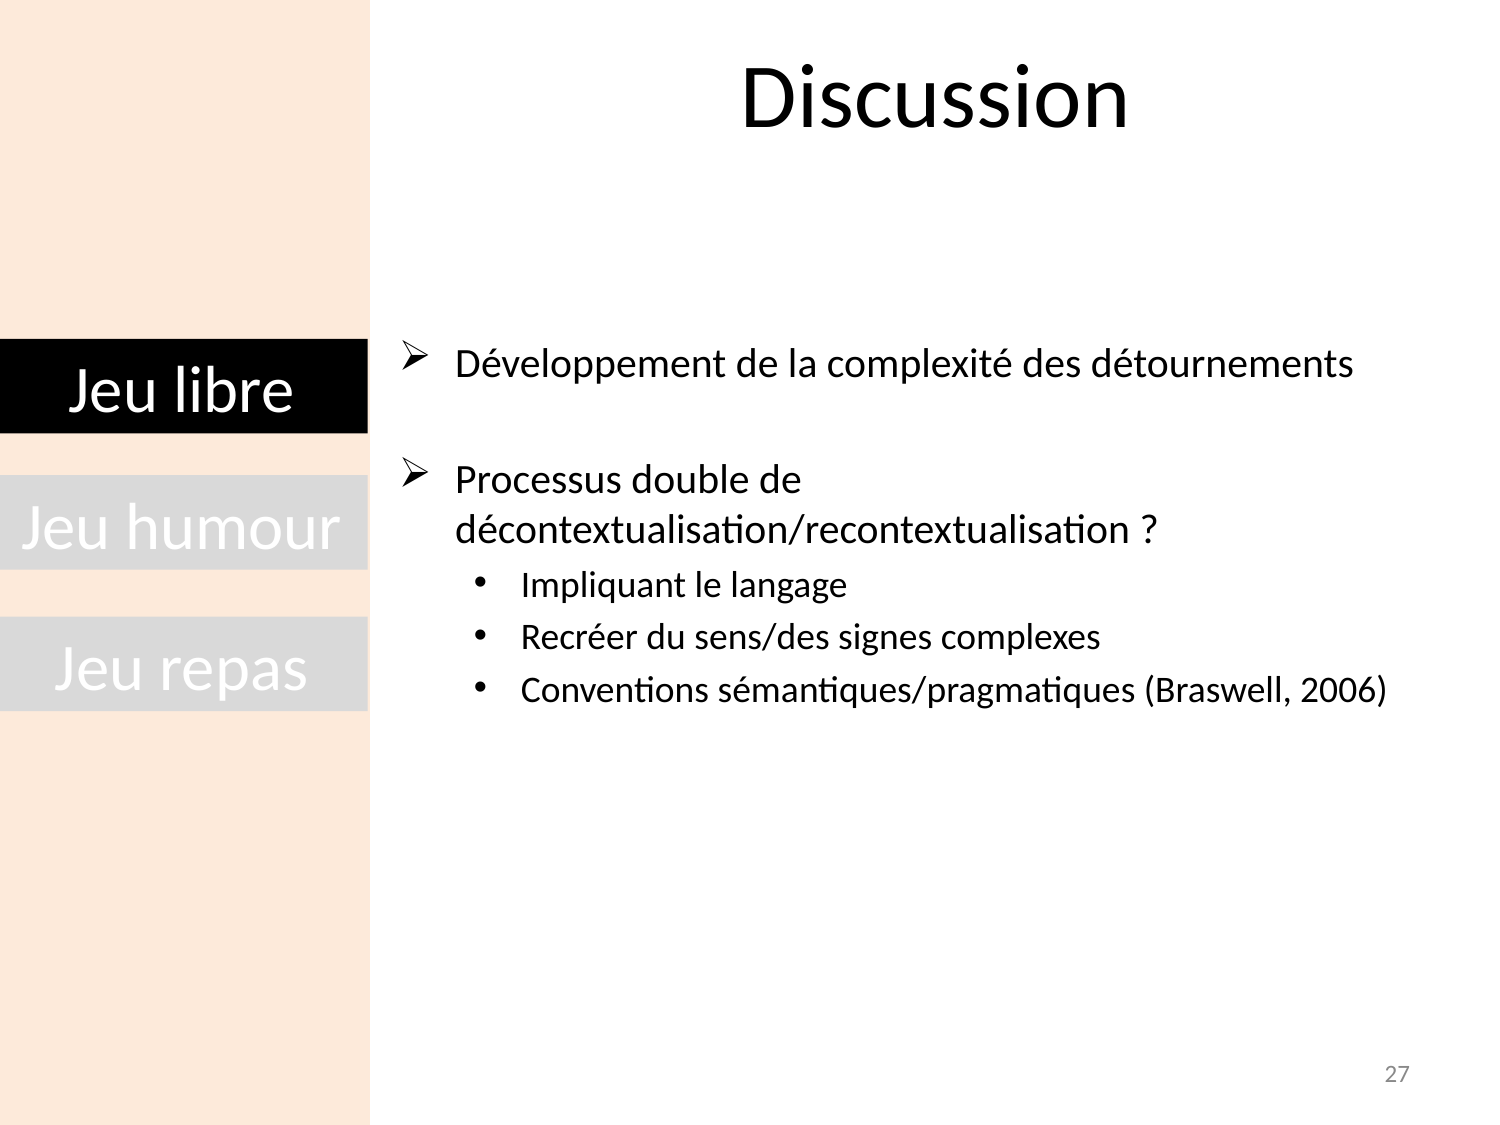

Discussion
Développement de la complexité des détournements

Processus double de décontextualisation/recontextualisation ?
Impliquant le langage
Recréer du sens/des signes complexes
Conventions sémantiques/pragmatiques (Braswell, 2006)

Jeu libre
Jeu humour
Jeu repas
27